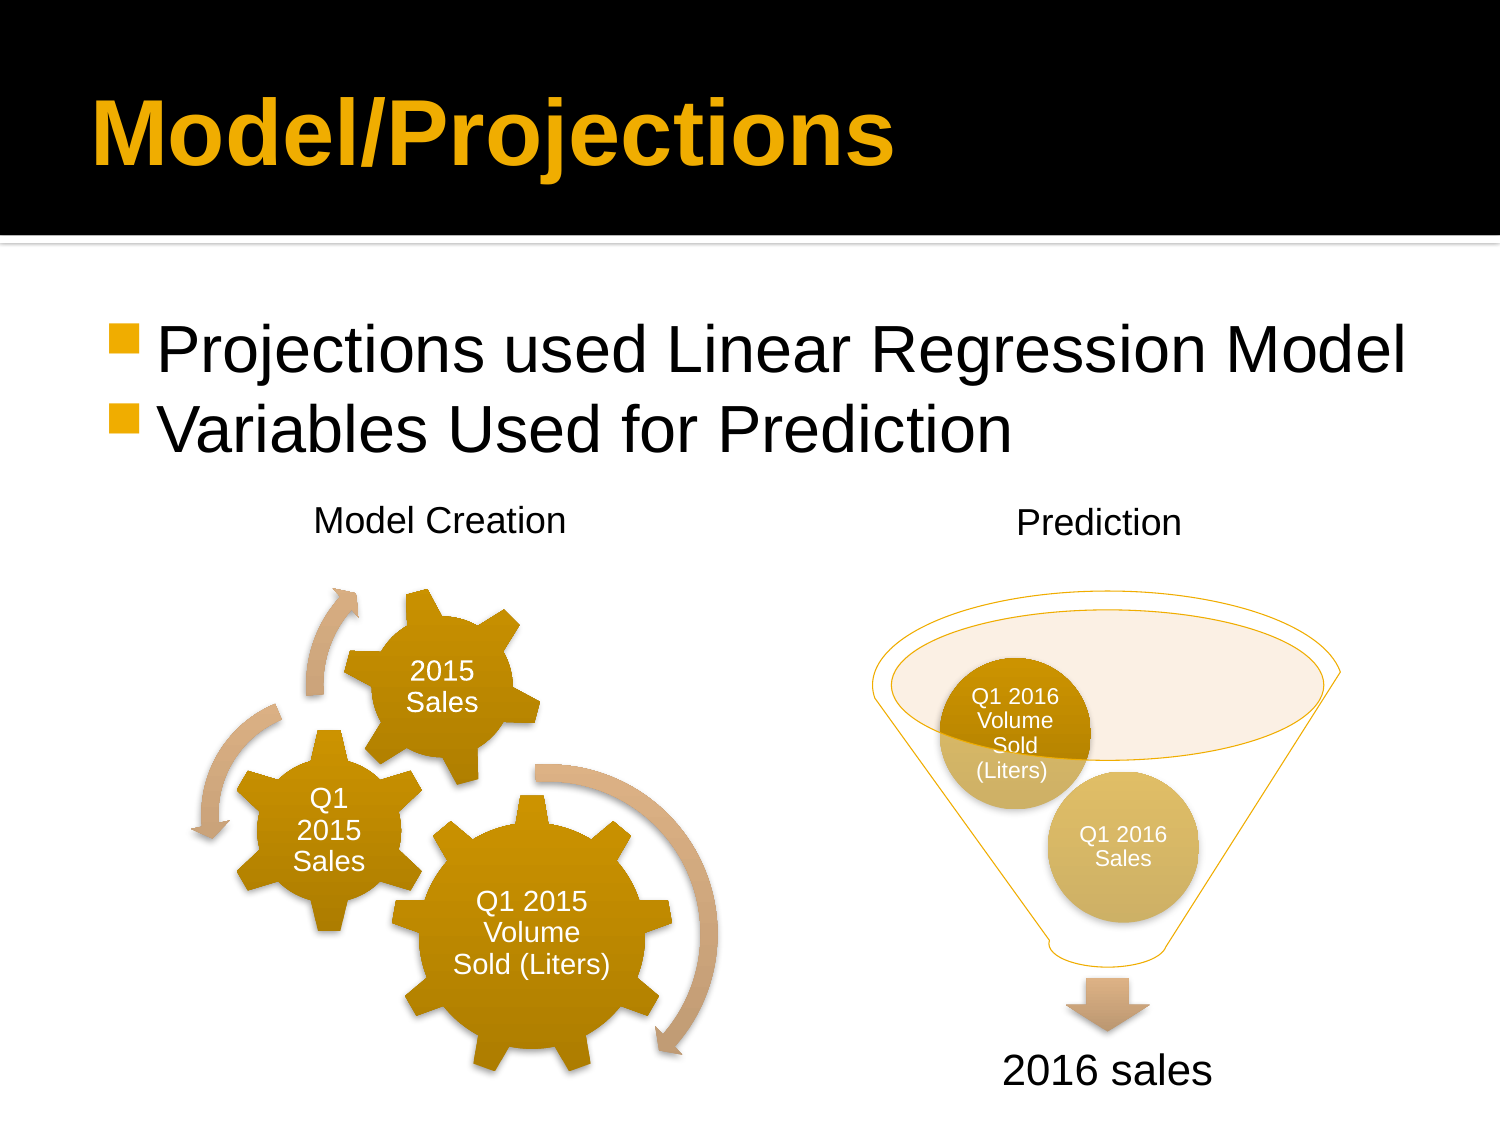

# Model/Projections
Projections used Linear Regression Model
Variables Used for Prediction
Model Creation
Prediction
Q1 2015 Volume Sold (Liters)
Q1 2015 Sales
2015 Sales
2016 sales
Q1 2016 Sales
Q1 2016 Volume Sold (Liters)